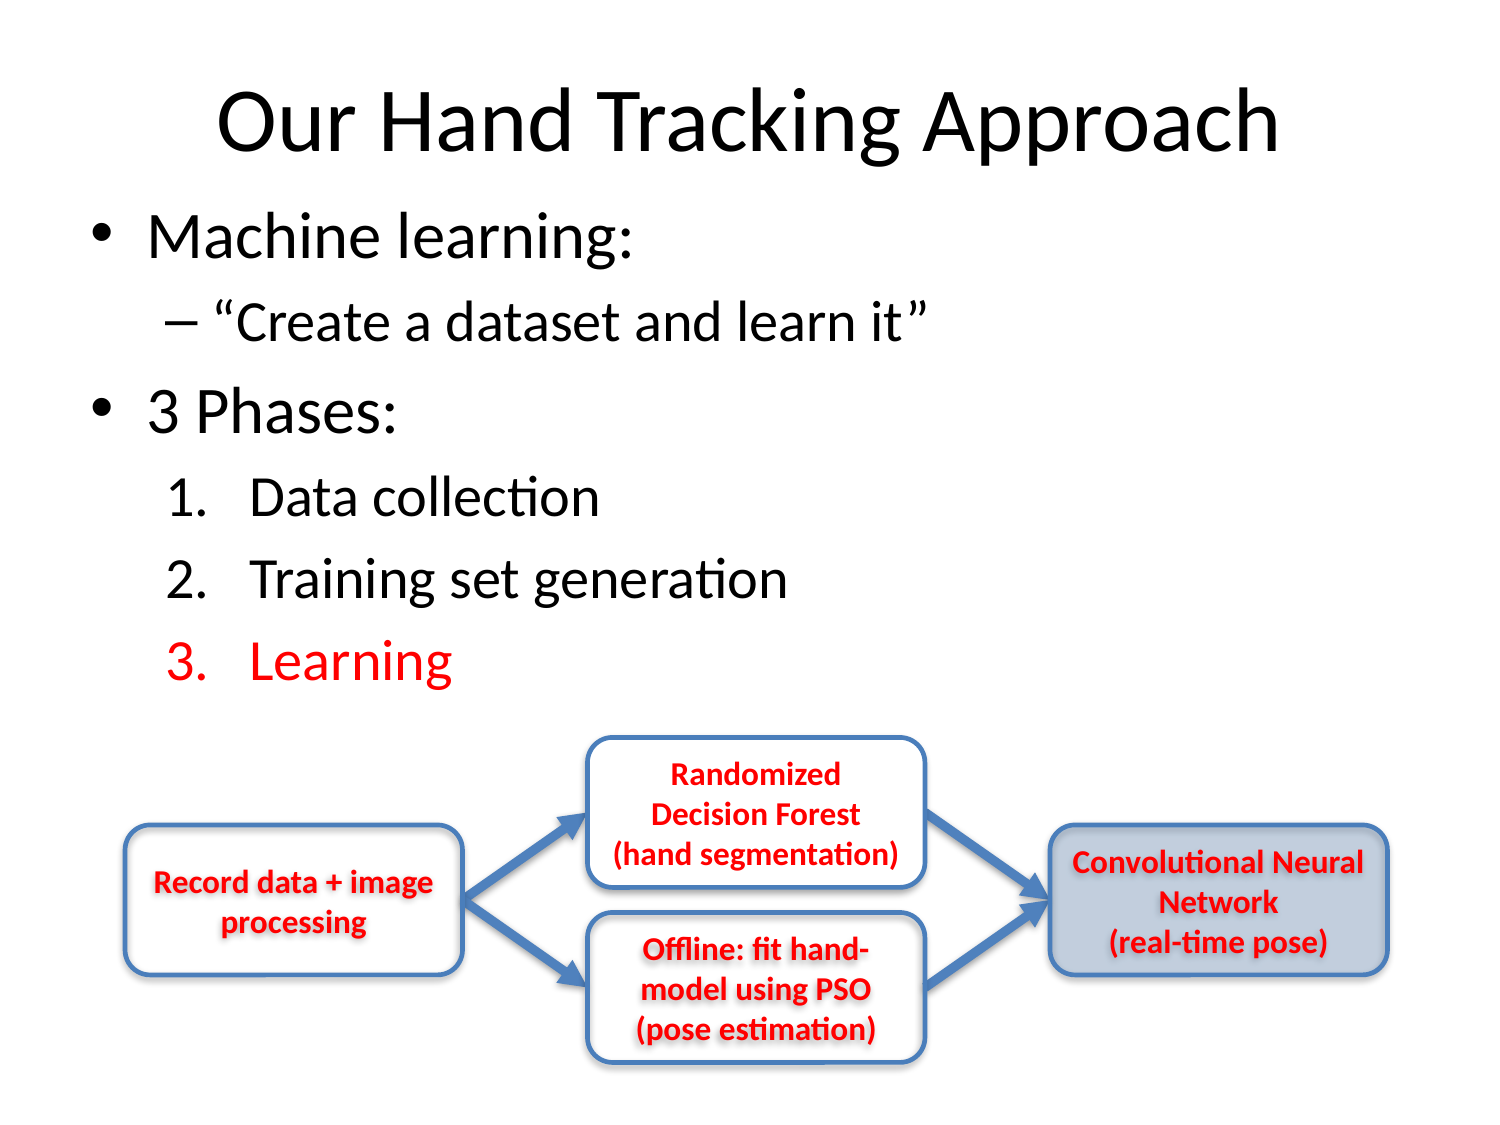

# Our Hand Tracking Approach
Machine learning:
“Create a dataset and learn it”
3 Phases:
Data collection
Training set generation
Learning
Randomized Decision Forest
(hand segmentation)
Record data + image processing
Convolutional Neural Network
(real-time pose)
Offline: fit hand-model using PSO
(pose estimation)